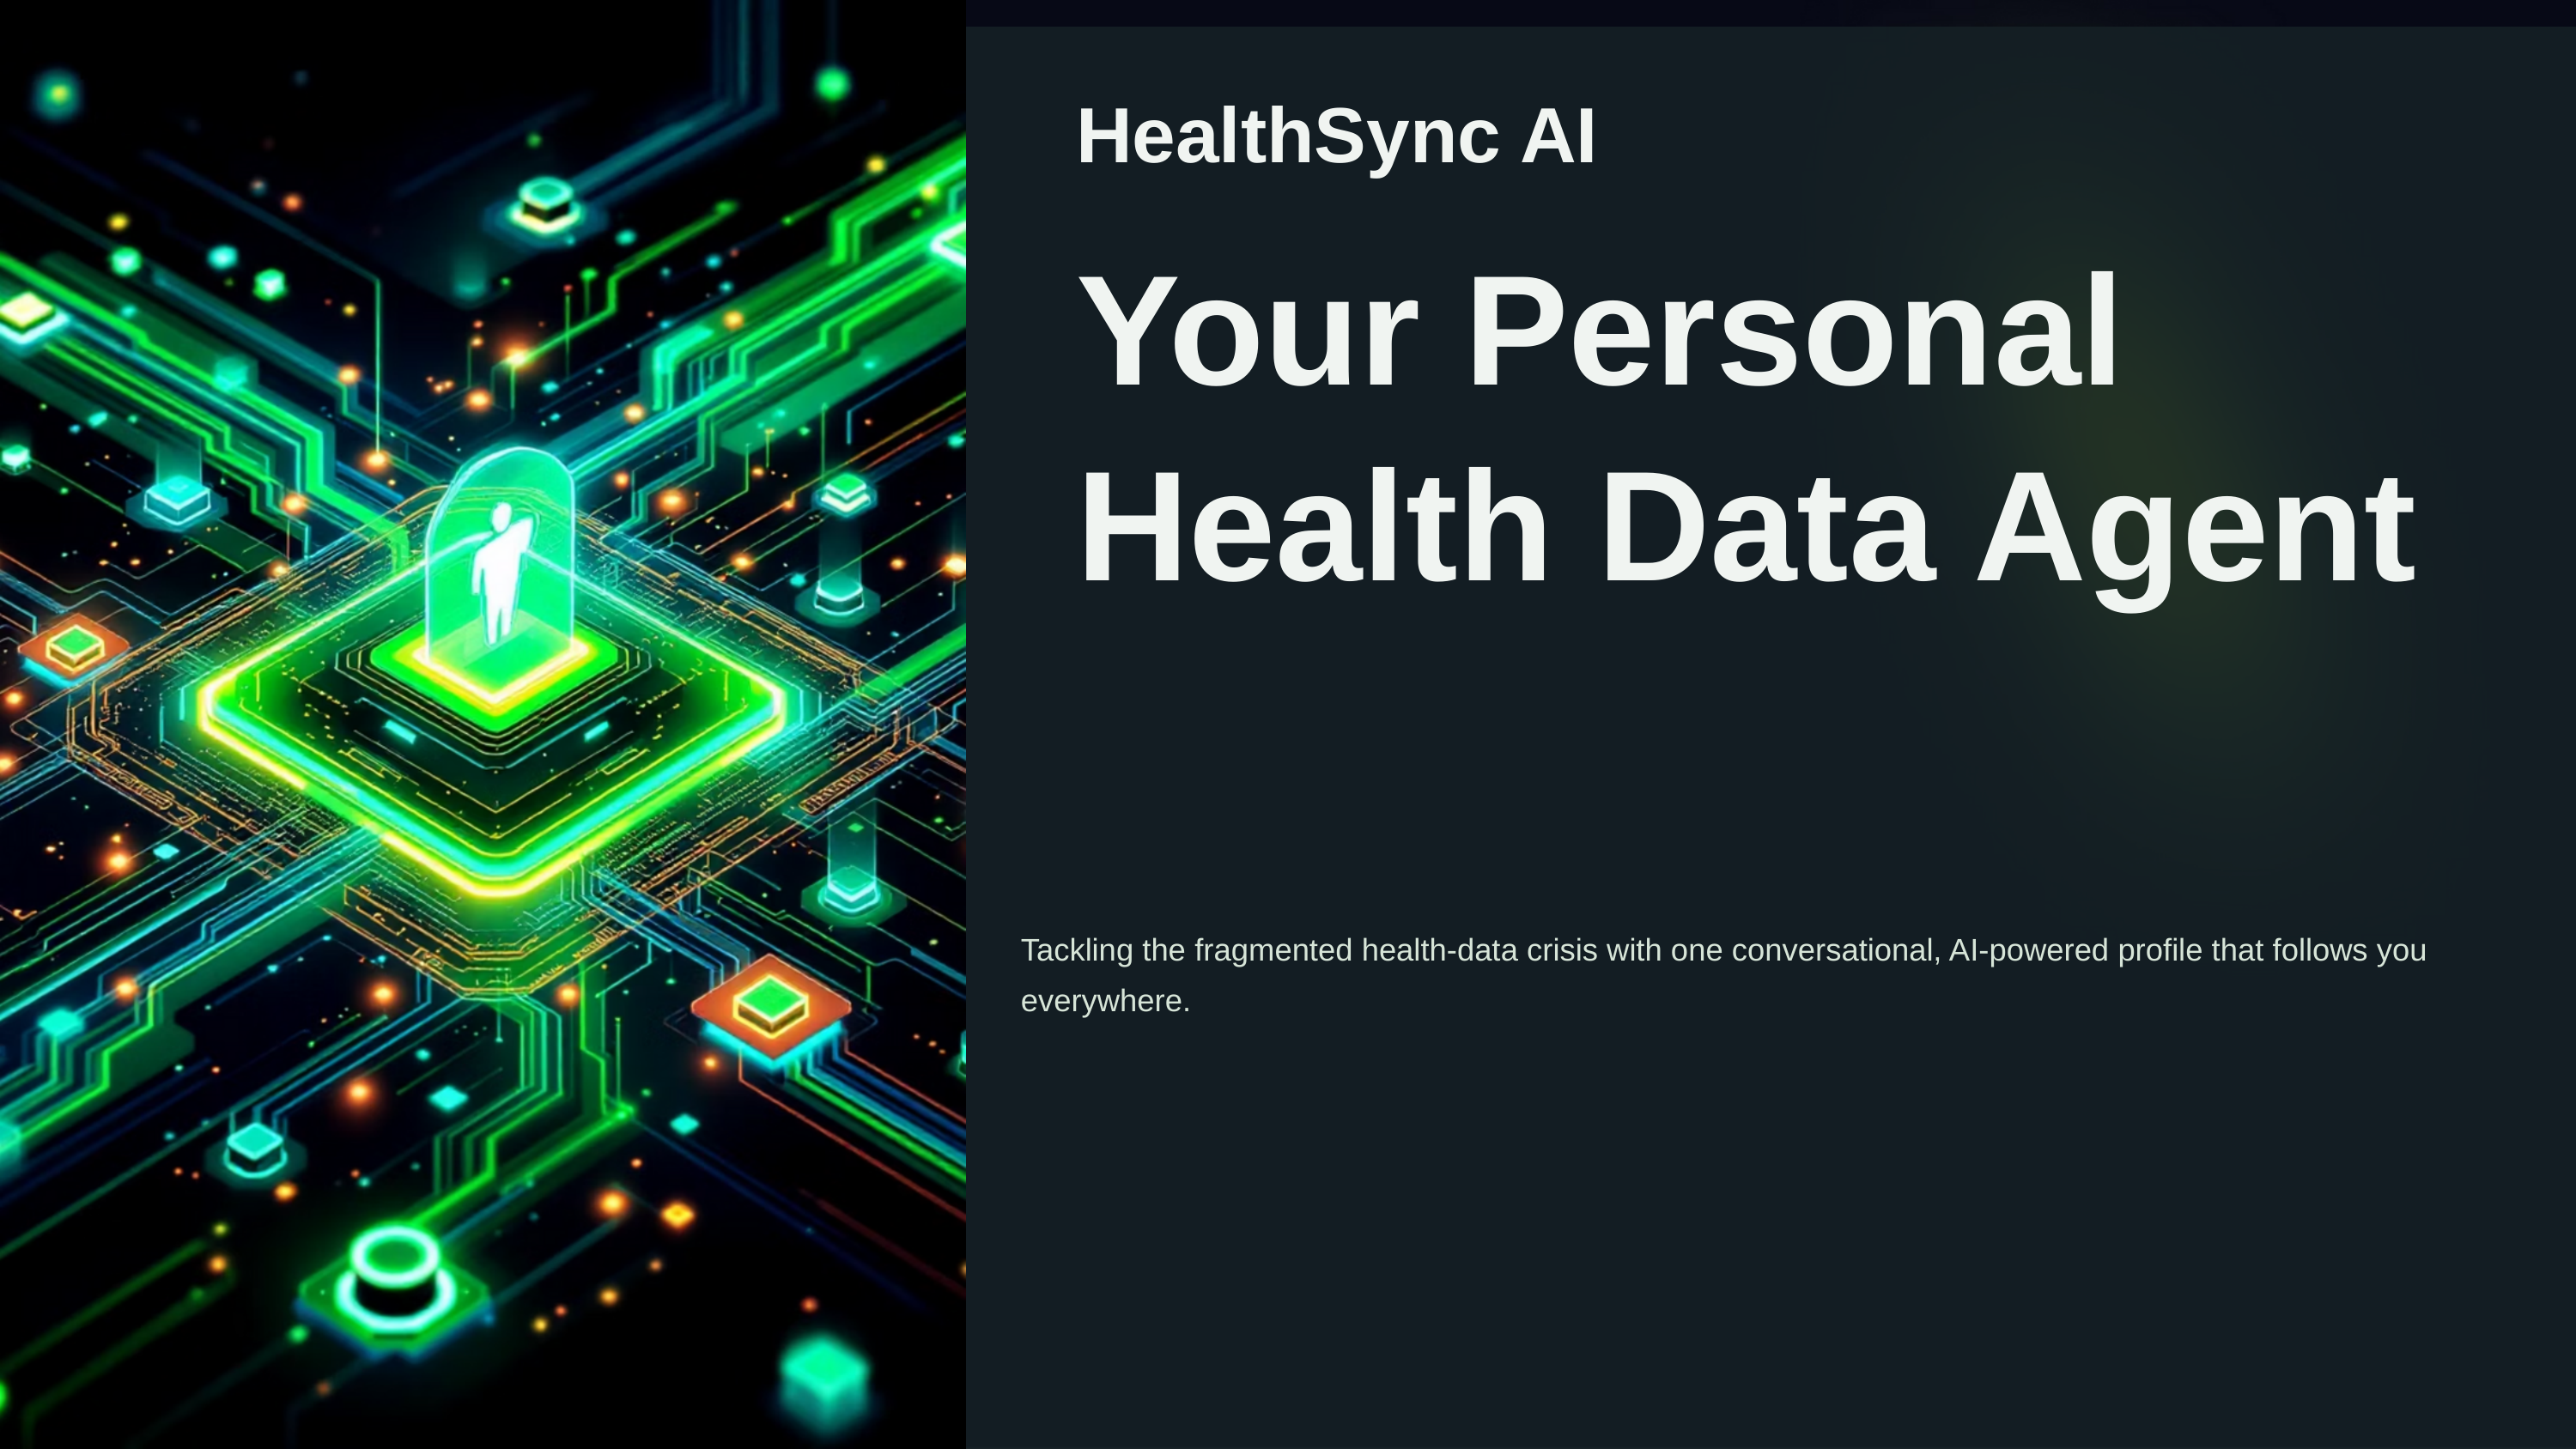

HealthSync AI
Your Personal Health Data Agent
Tackling the fragmented health-data crisis with one conversational, AI-powered profile that follows you everywhere.